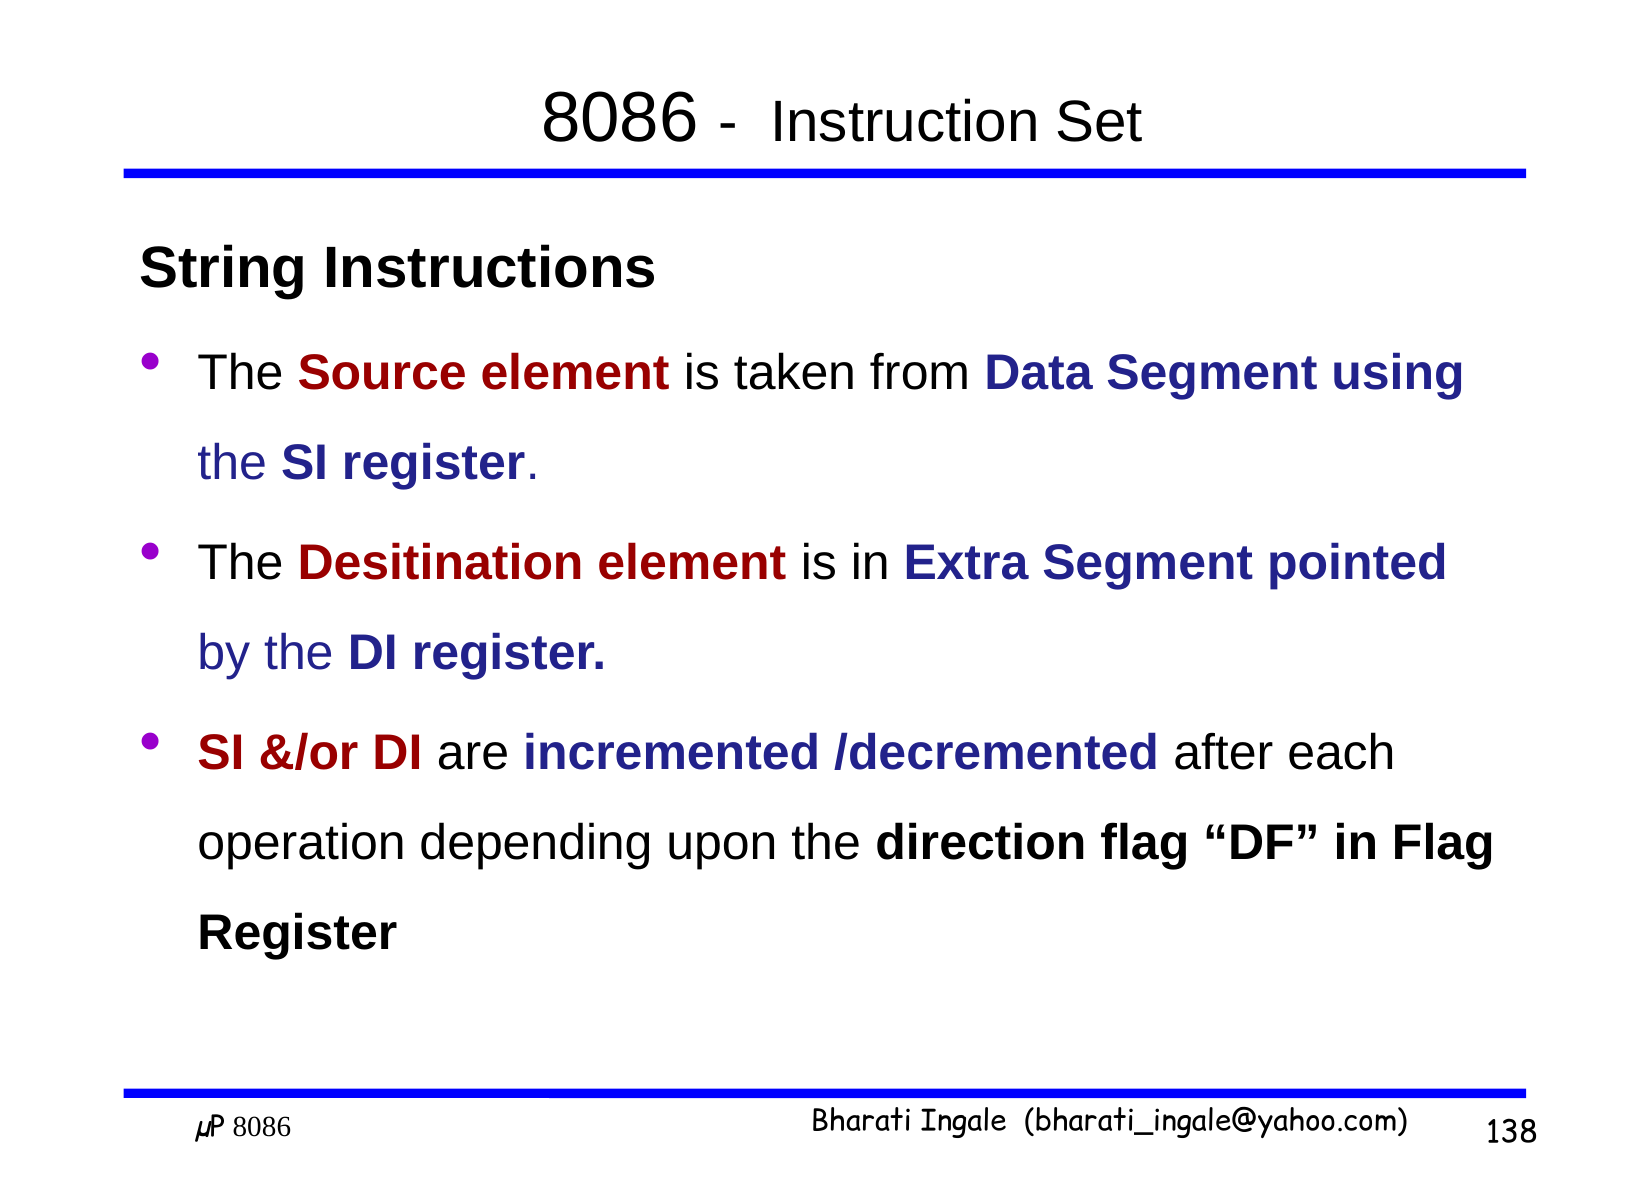

# 8086 -  Instruction Set
String Instructions
The Source element is taken from Data Segment using the SI register.
The Desitination element is in Extra Segment pointed by the DI register.
SI &/or DI are incremented /decremented after each operation depending upon the direction flag “DF” in Flag Register

138